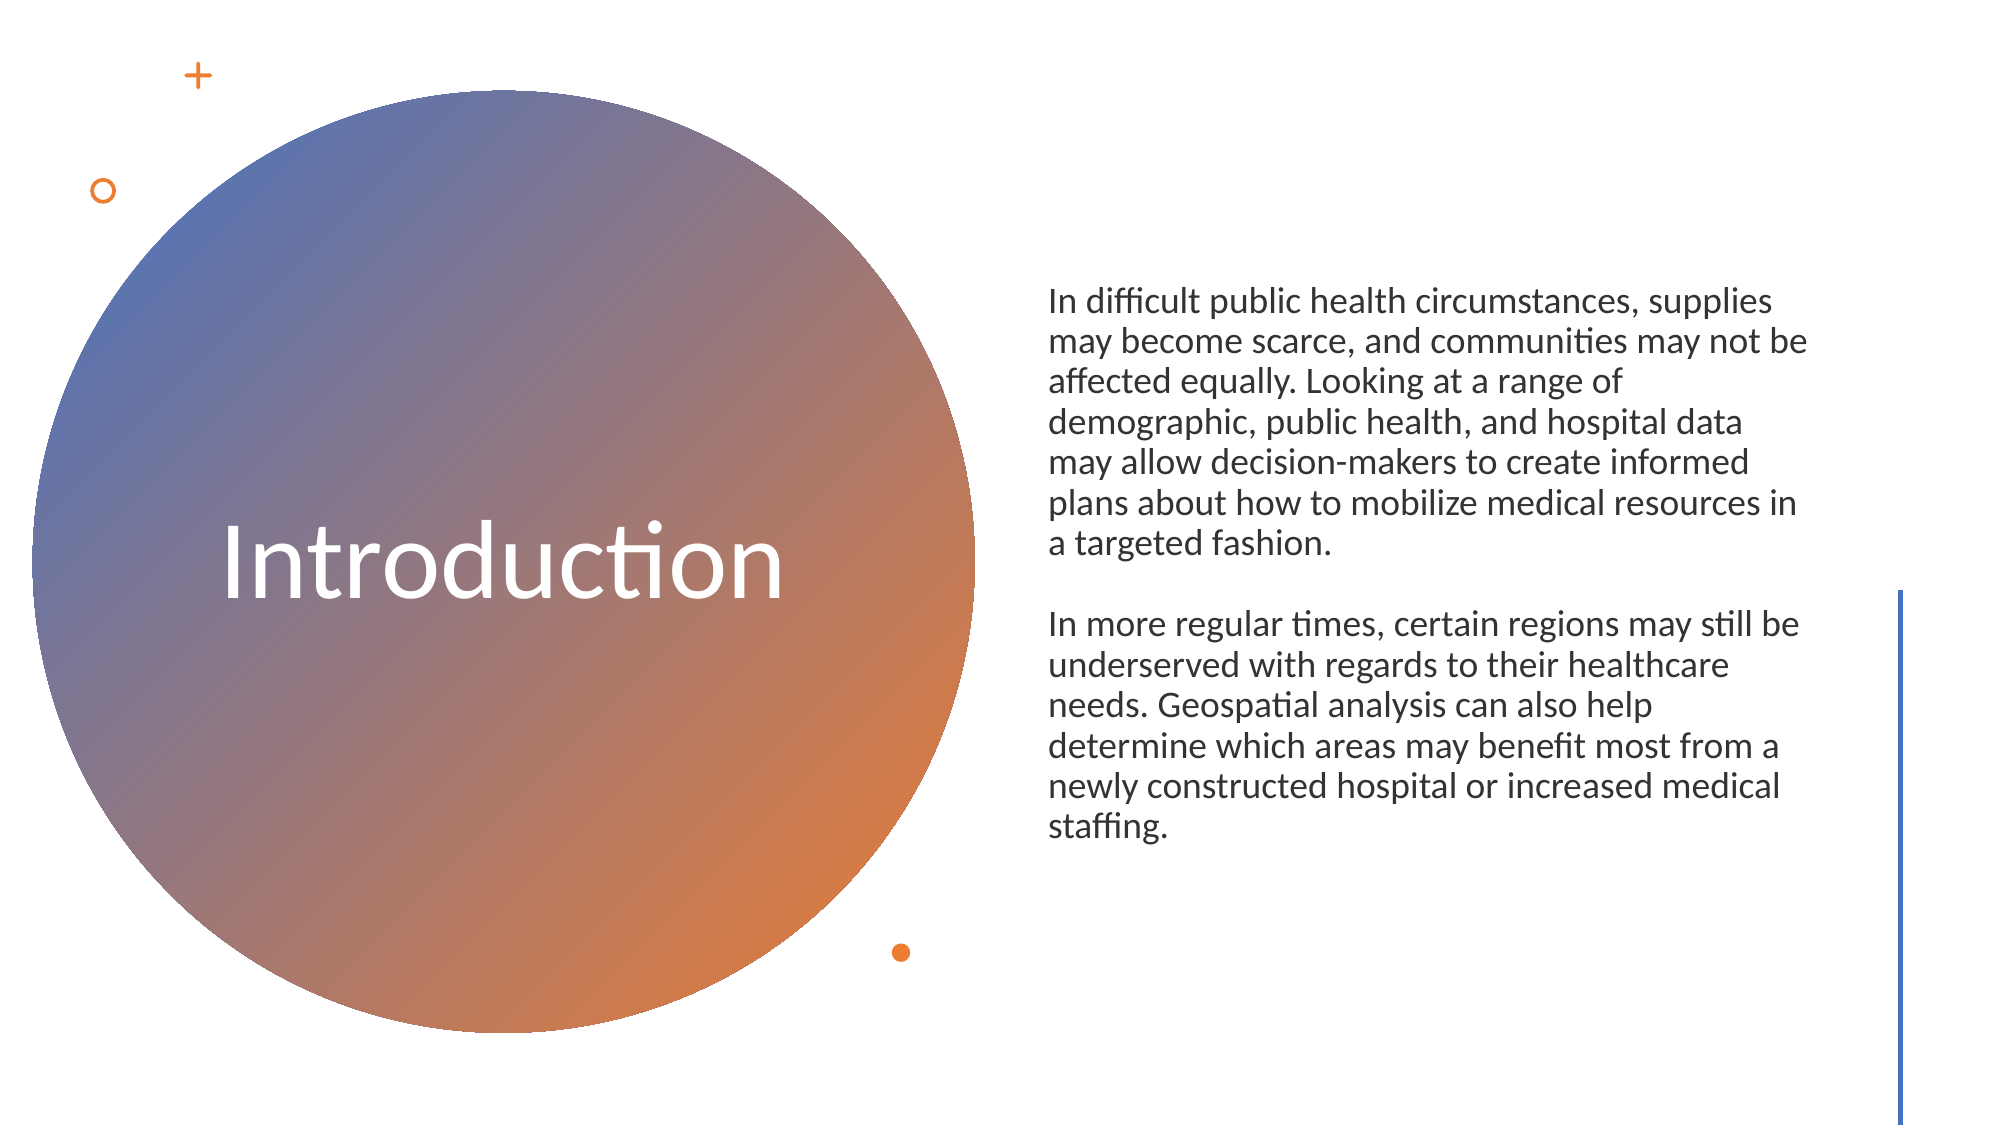

# Introduction
In difficult public health circumstances, supplies may become scarce, and communities may not be affected equally. Looking at a range of demographic, public health, and hospital data may allow decision-makers to create informed plans about how to mobilize medical resources in a targeted fashion.

In more regular times, certain regions may still be underserved with regards to their healthcare
needs. Geospatial analysis can also help determine which areas may benefit most from a newly constructed hospital or increased medical staffing.